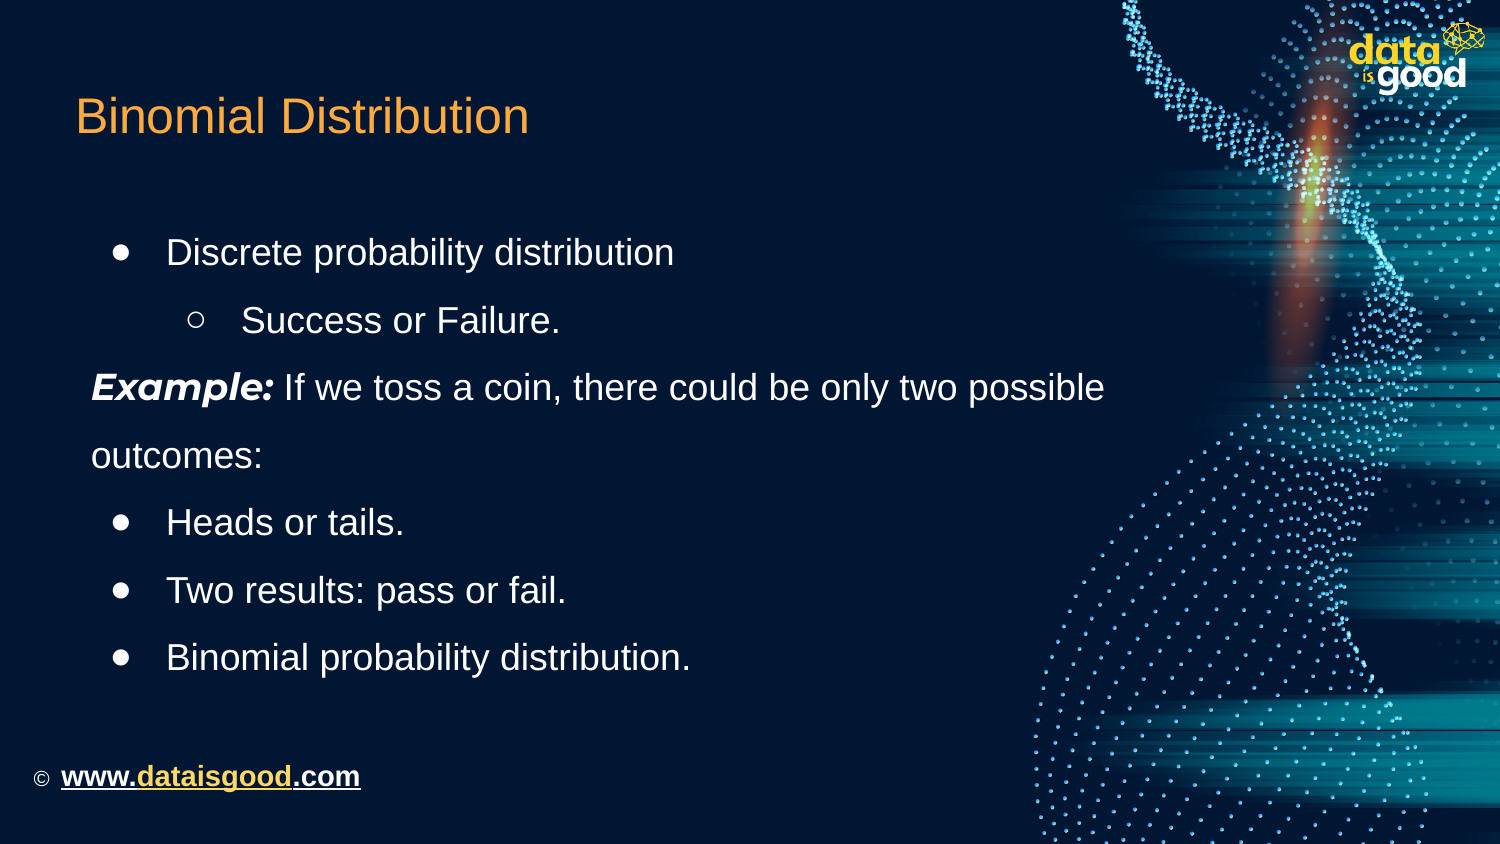

# Binomial Distribution
Discrete probability distribution
Success or Failure.
Example: If we toss a coin, there could be only two possible outcomes:
Heads or tails.
Two results: pass or fail.
Binomial probability distribution.